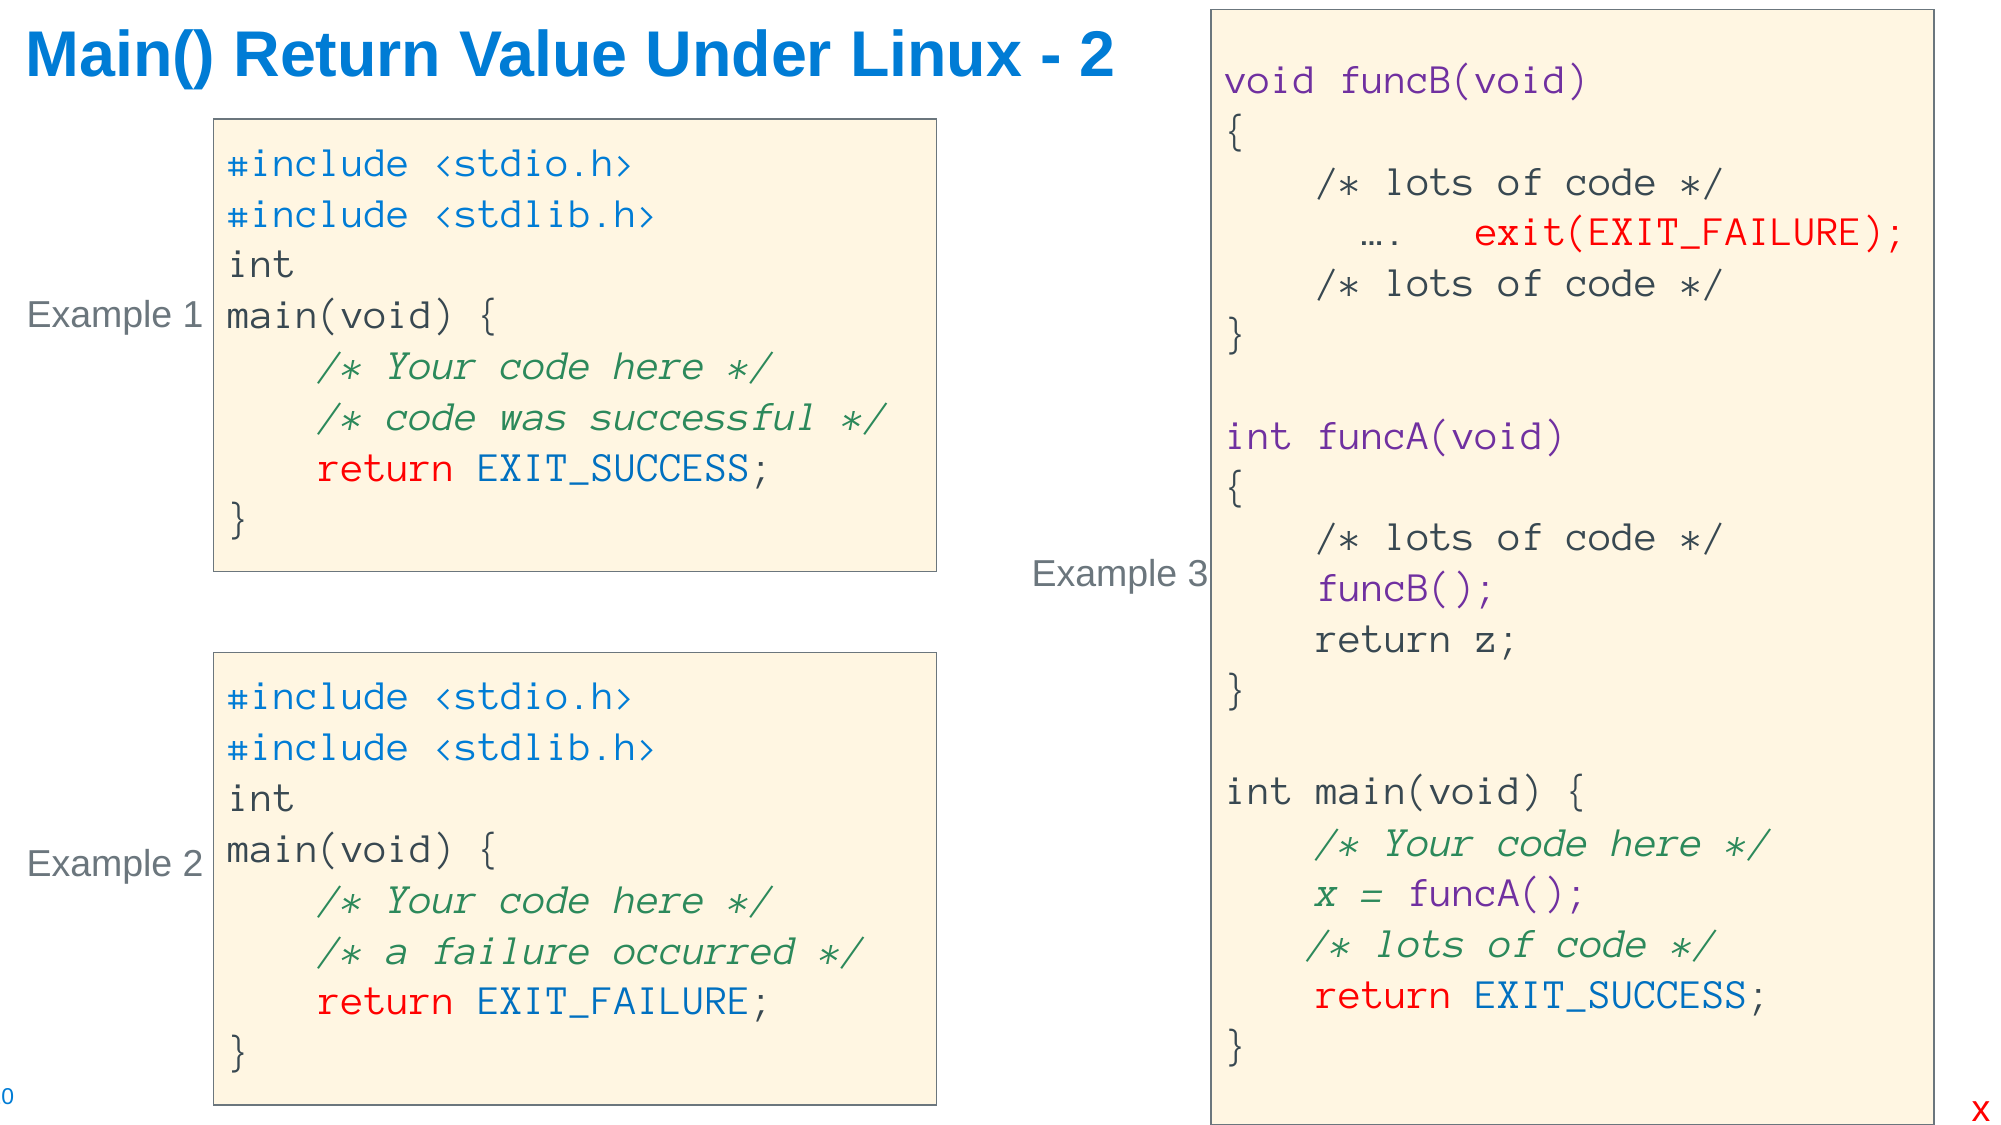

void funcB(void)
{
    /* lots of code */
      ….   exit(EXIT_FAILURE);
    /* lots of code */
}

int funcA(void)
{
    /* lots of code */
    funcB();
    return z;
}

int main(void) {
    /* Your code here */
    x = funcA();
	  /* lots of code */
    return EXIT_SUCCESS;
}
# Main() Return Value Under Linux - 2
#include <stdio.h>
#include <stdlib.h>
int
main(void) {
    /* Your code here */
    /* code was successful */
    return EXIT_SUCCESS;
}
Example 1
Example 3
#include <stdio.h>
#include <stdlib.h>
int
main(void) {
    /* Your code here */
    /* a failure occurred */
    return EXIT_FAILURE;
}
Example 2
x